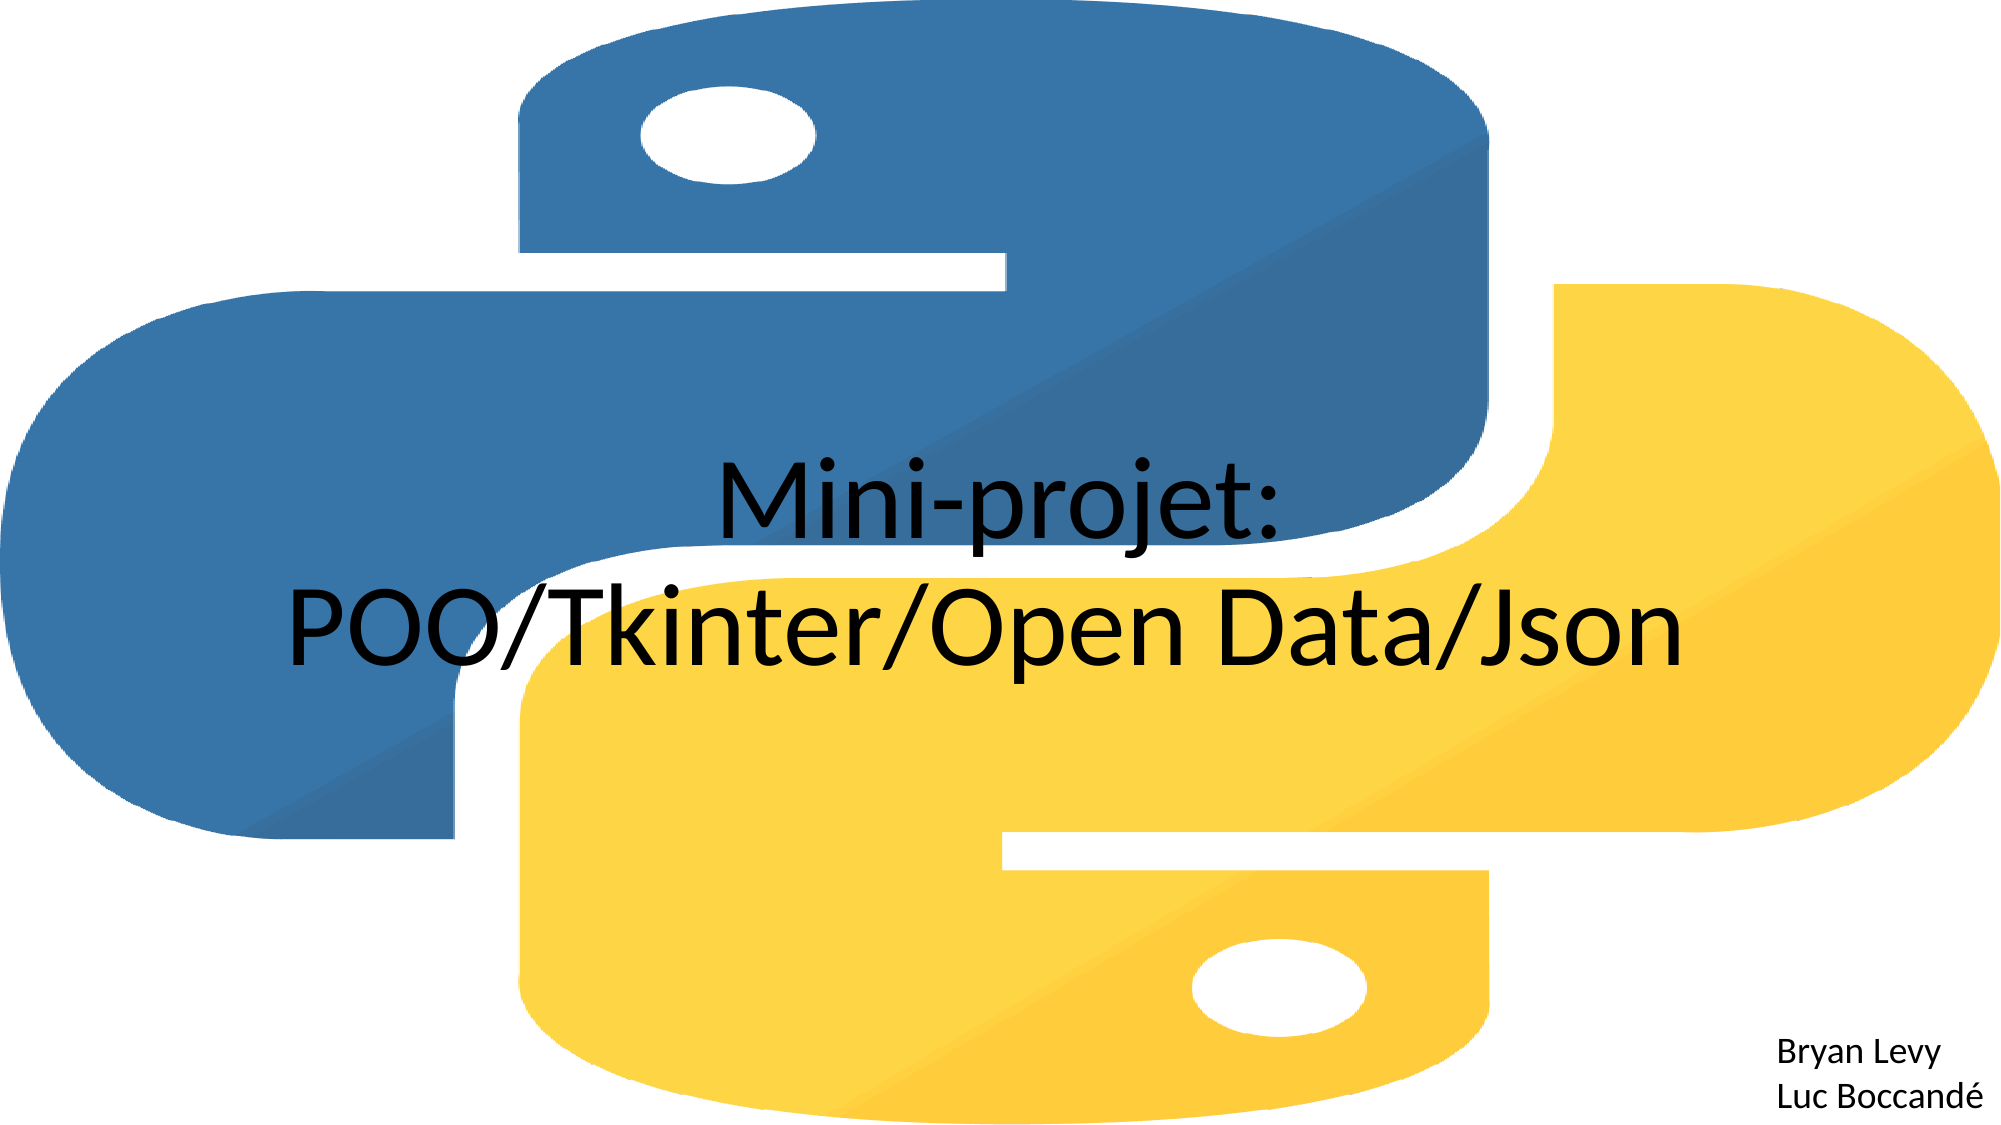

# Mini-projet: POO/Tkinter/Open Data/Json
Bryan Levy
Luc Boccandé